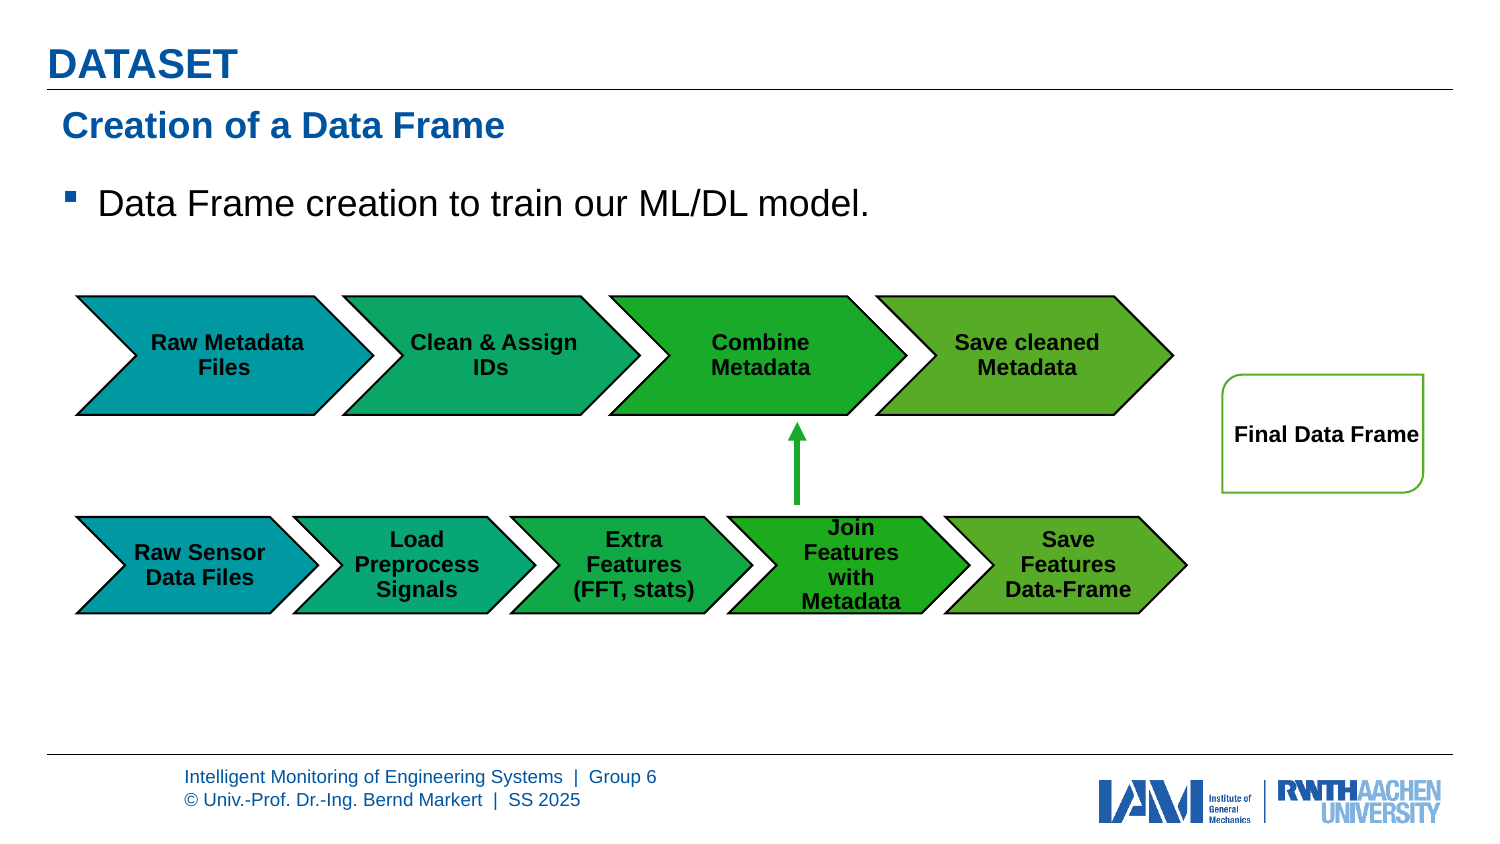

# DATASET
Creation of a Data Frame
Data Frame creation to train our ML/DL model.
Raw Metadata Files
Clean & Assign IDs
Combine Metadata
Save cleaned Metadata
Raw Sensor Data Files
Load Preprocess Signals
Extra Features (FFT, stats)
Join Features with Metadata
Save Features Data-Frame

Final Data Frame